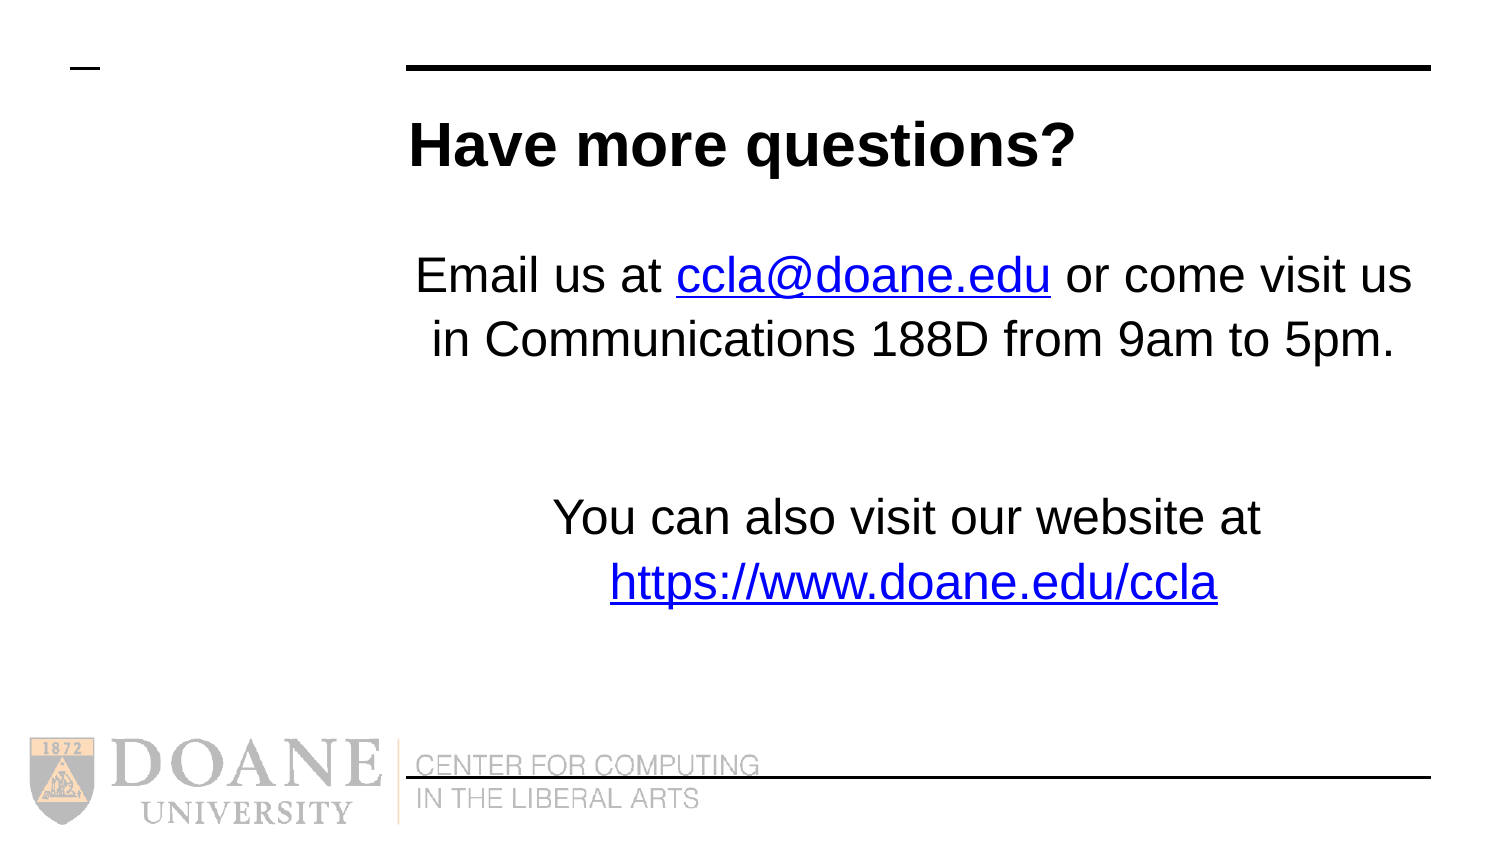

# Have more questions?
Email us at ccla@doane.edu or come visit us in Communications 188D from 9am to 5pm.

You can also visit our website at https://www.doane.edu/ccla